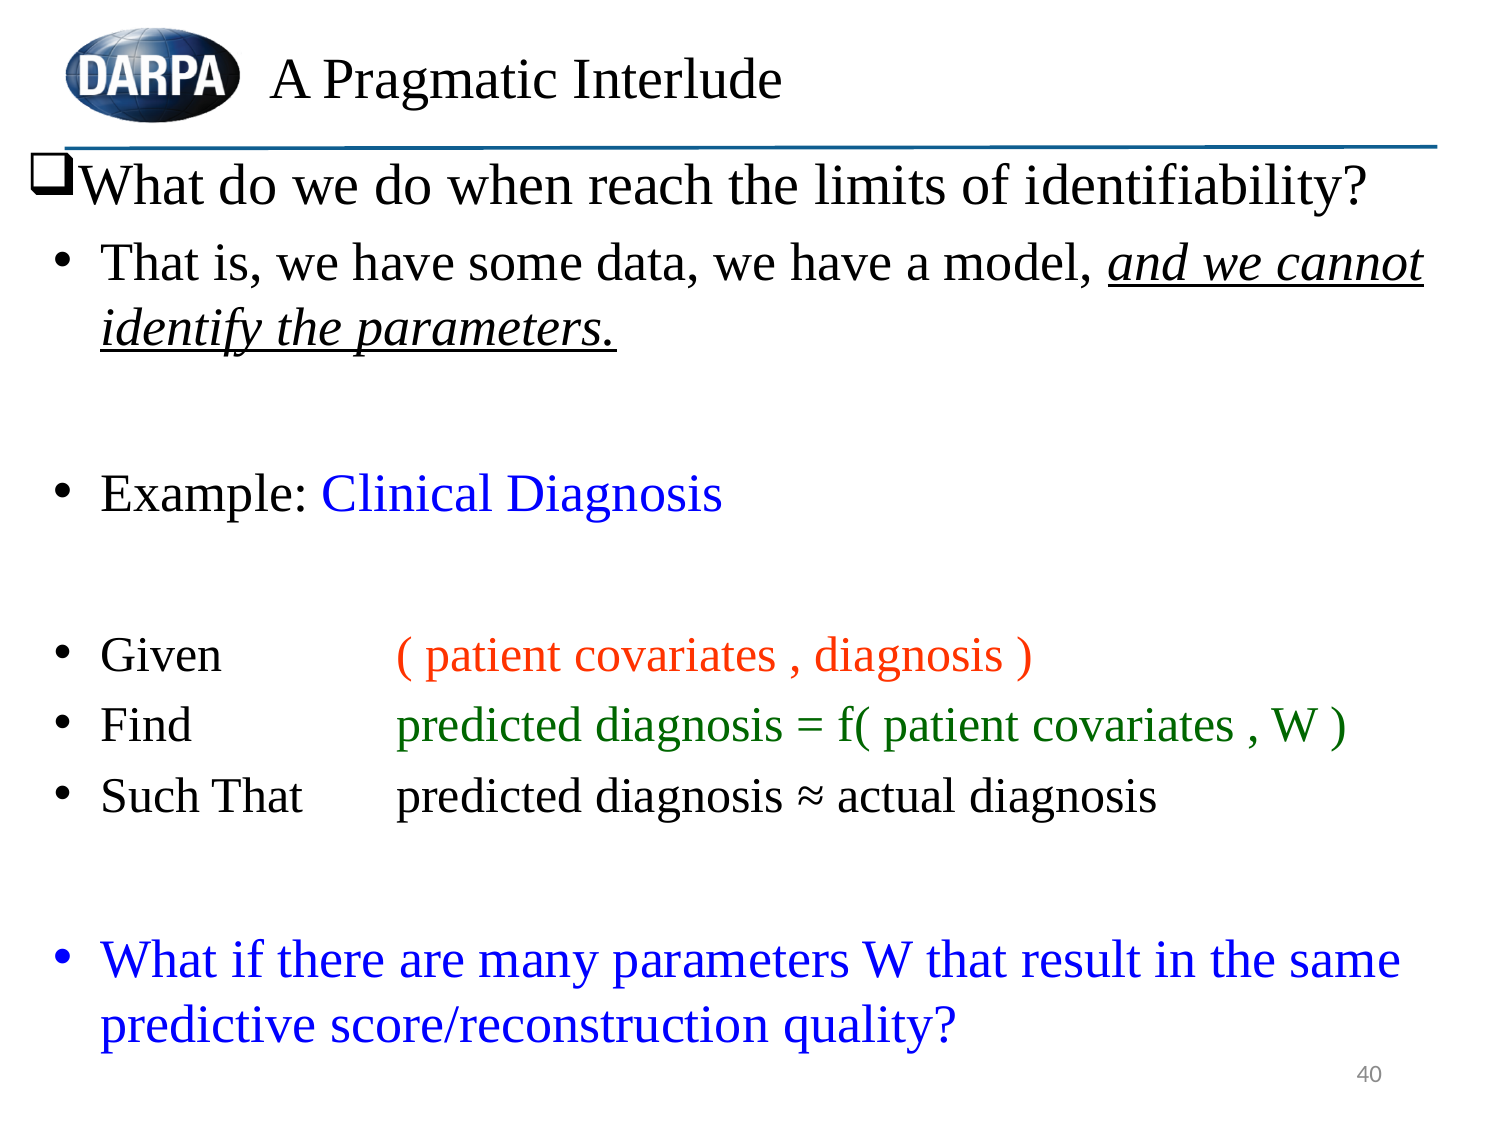

A Pragmatic Interlude
What do we do when reach the limits of identifiability?
That is, we have some data, we have a model, and we cannot identify the parameters.

Example: Clinical Diagnosis

Given 			( patient covariates , diagnosis )
Find			predicted diagnosis = f( patient covariates , W )
Such That		predicted diagnosis ≈ actual diagnosis

What if there are many parameters W that result in the same predictive score/reconstruction quality?

40